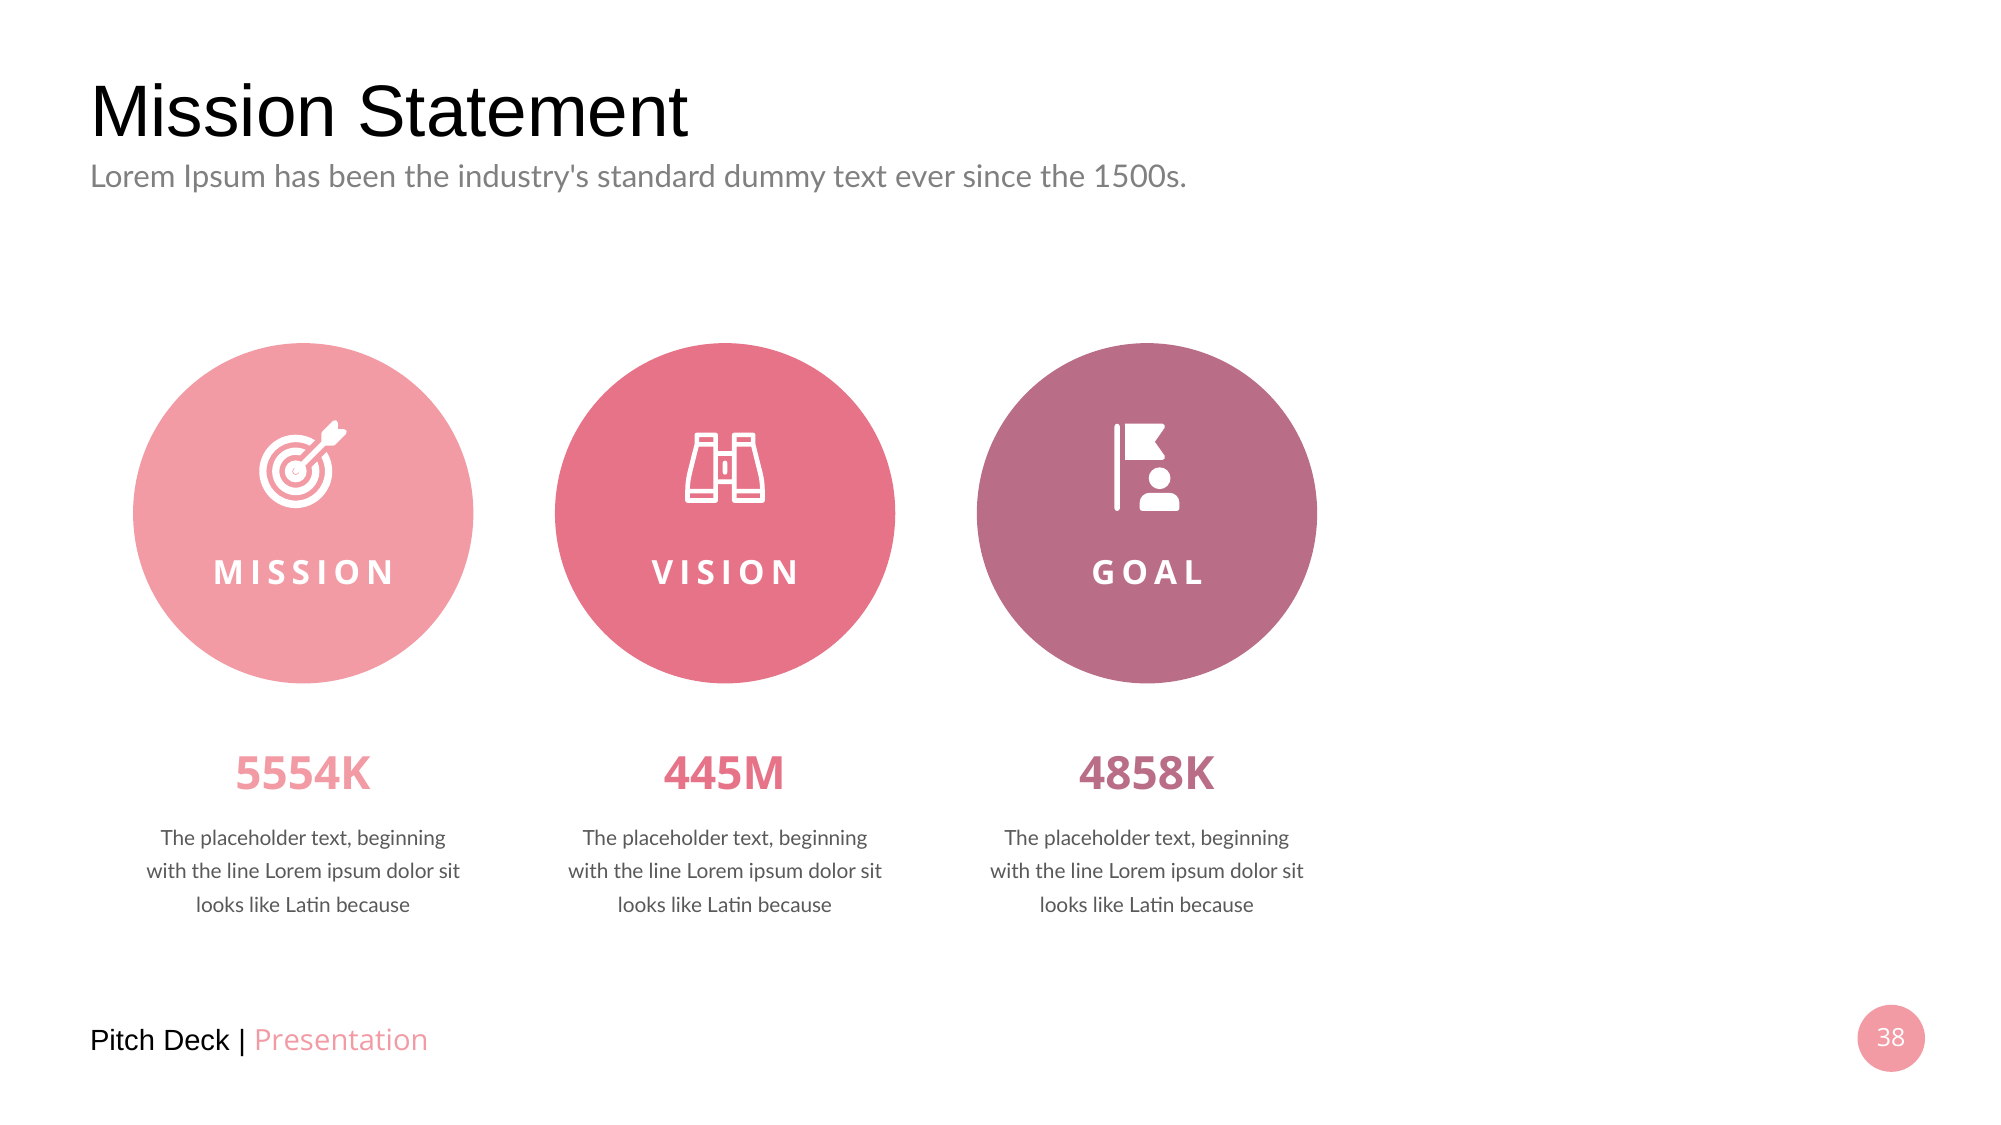

# Mission Statement
Lorem Ipsum has been the industry's standard dummy text ever since the 1500s.

MISSION
VISION
GOAL
5554K
445M
4858K
The placeholder text, beginning with the line Lorem ipsum dolor sit looks like Latin because
The placeholder text, beginning with the line Lorem ipsum dolor sit looks like Latin because
The placeholder text, beginning with the line Lorem ipsum dolor sit looks like Latin because
Pitch Deck | Presentation
38